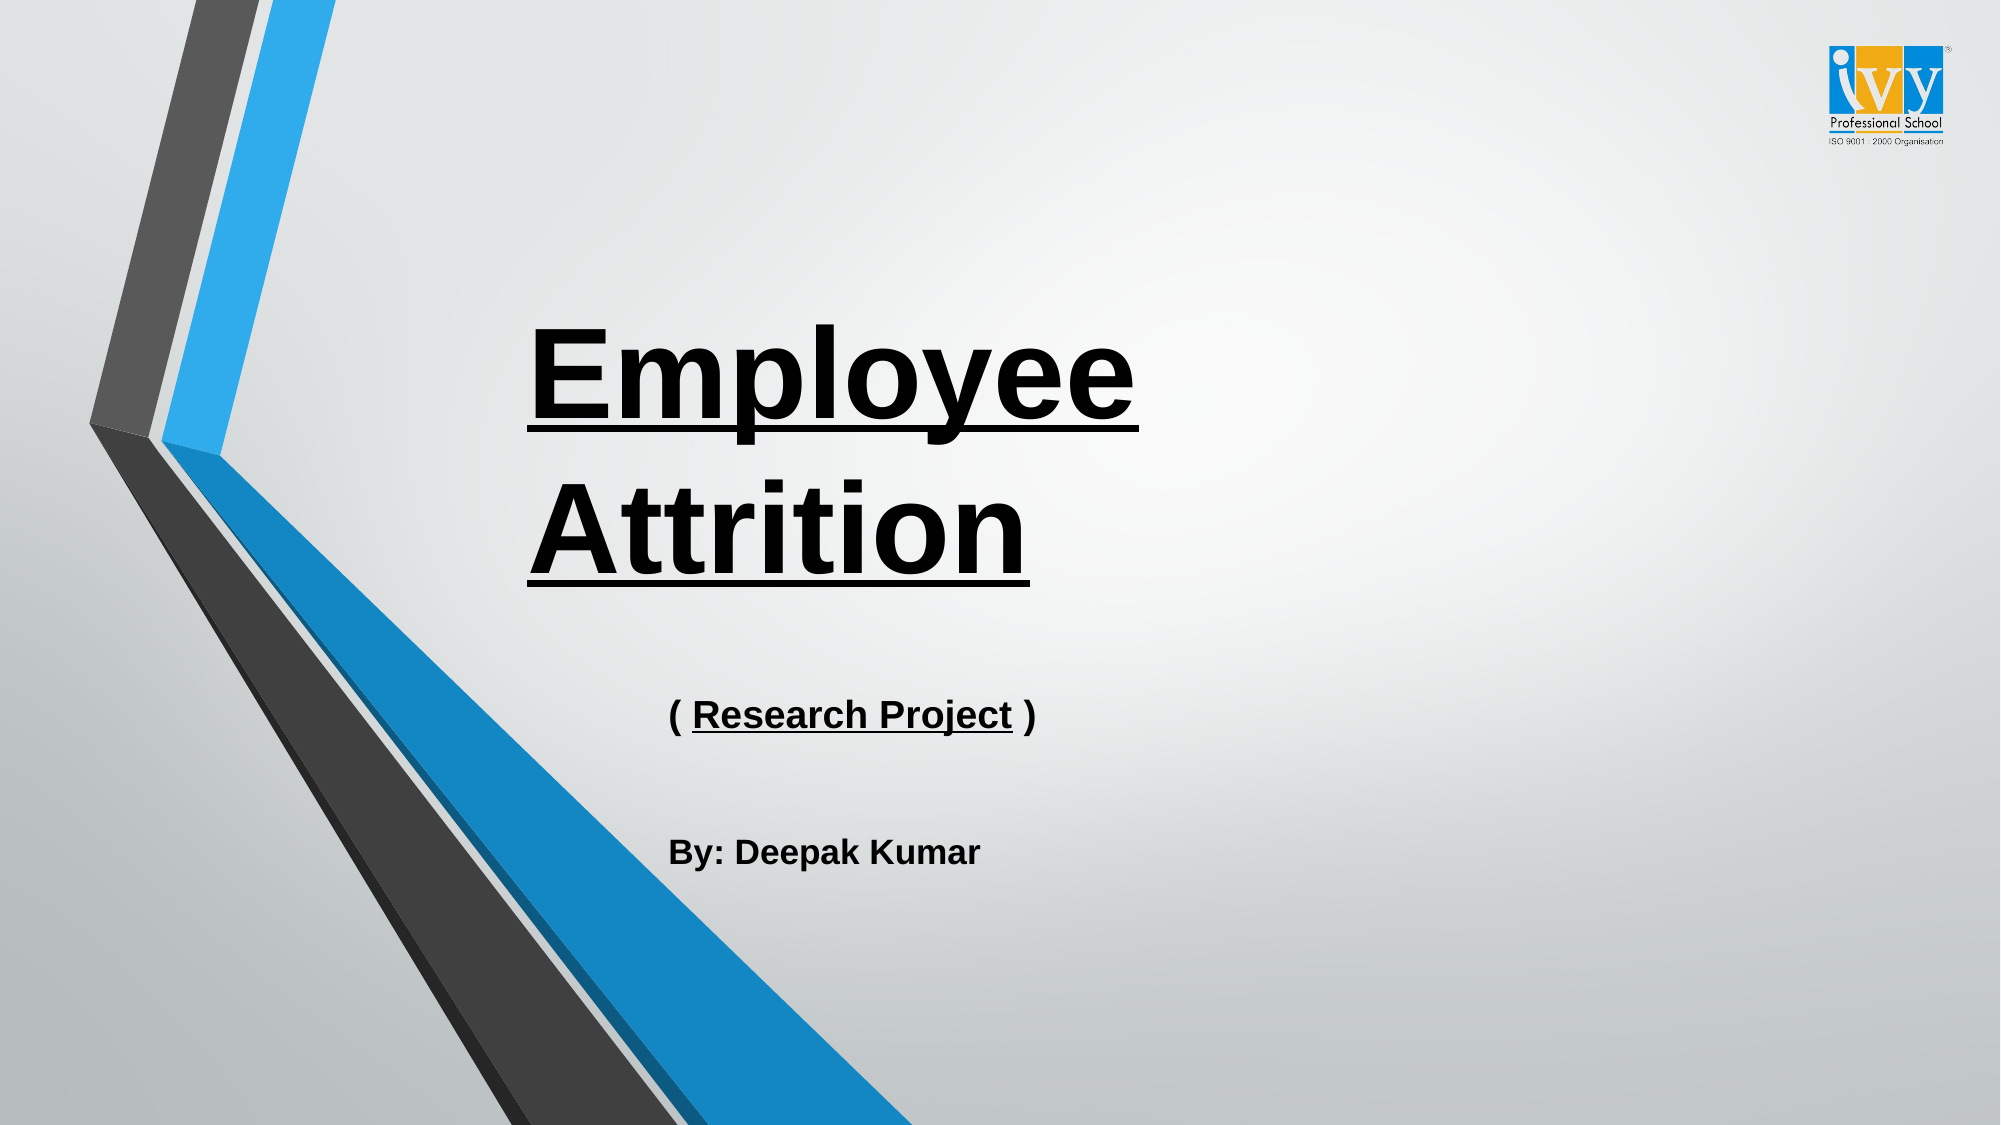

# Employee Attrition ( Research Project ) By: Deepak Kumar